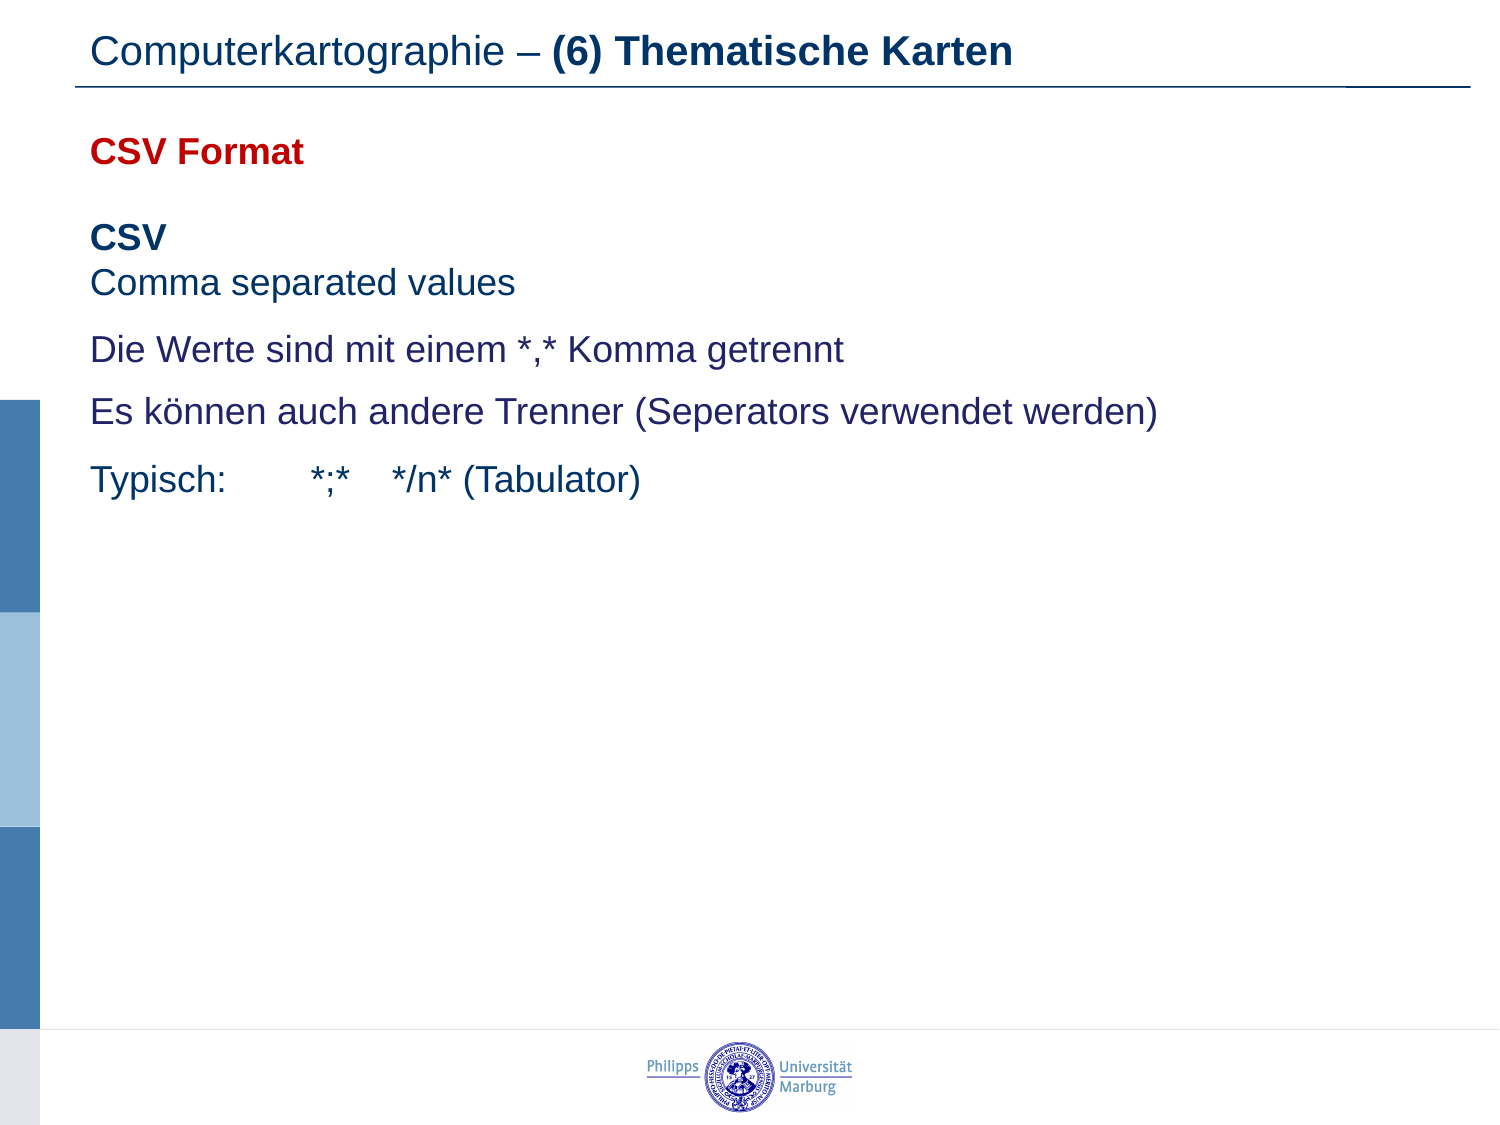

Computerkartographie – (6) Thematische Karten

CSV Format
CSV
Comma separated values
Die Werte sind mit einem *,* Komma getrennt
Es können auch andere Trenner (Seperators verwendet werden)
Typisch:        *;*    */n* (Tabulator)